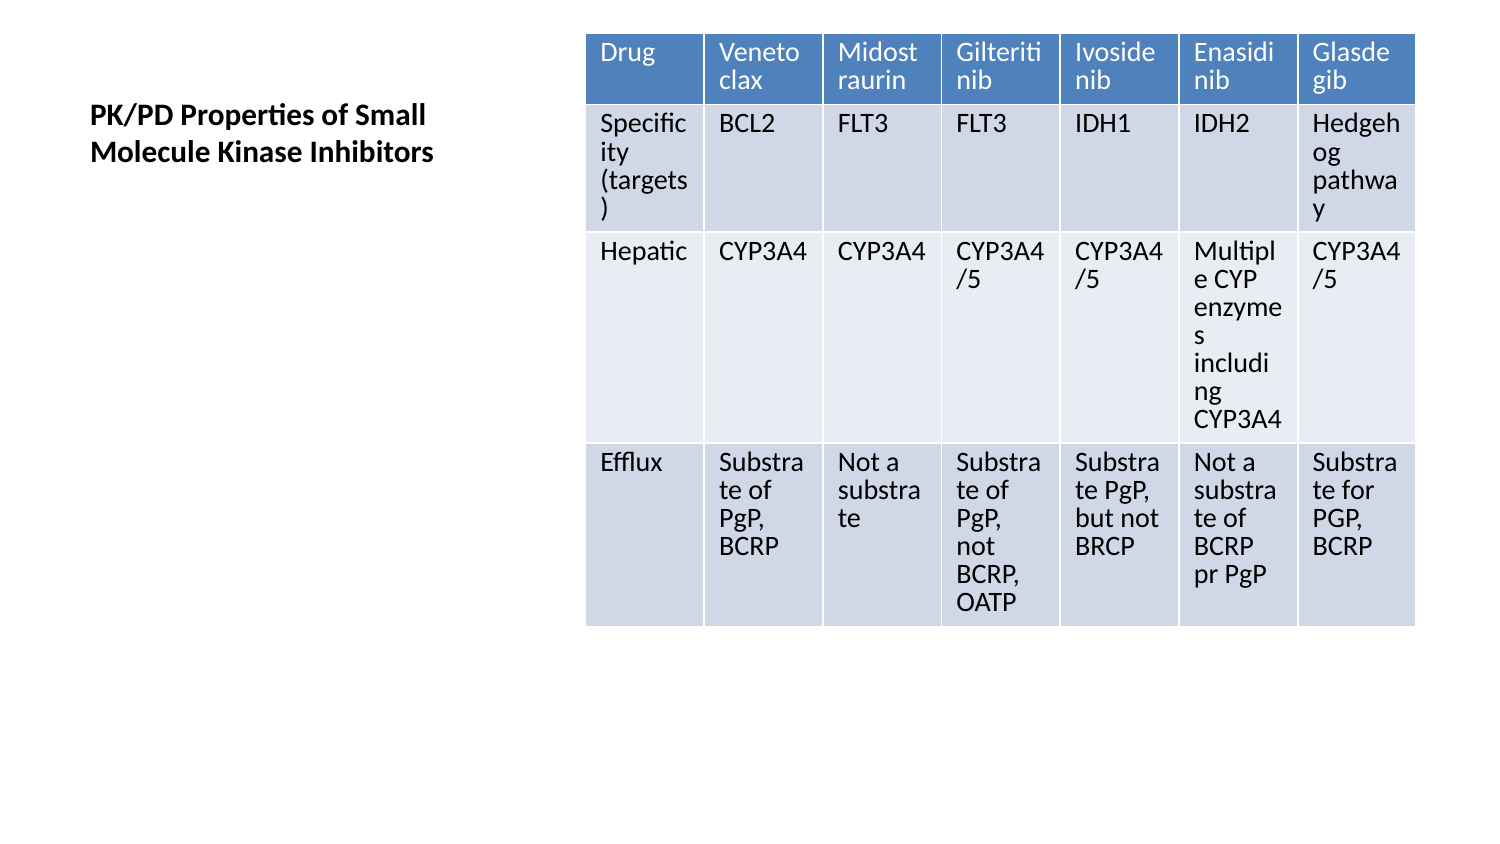

| Drug | Venetoclax | Midostraurin | Gilteritinib | Ivosidenib | Enasidinib | Glasdegib |
| --- | --- | --- | --- | --- | --- | --- |
| Specificity (targets) | BCL2 | FLT3 | FLT3 | IDH1 | IDH2 | Hedgehog pathway |
| Hepatic | CYP3A4 | CYP3A4 | CYP3A4/5 | CYP3A4/5 | Multiple CYP enzymes including CYP3A4 | CYP3A4/5 |
| Efflux | Substrate of PgP, BCRP | Not a substrate | Substrate of PgP, not BCRP, OATP | Substrate PgP, but not BRCP | Not a substrate of BCRP pr PgP | Substrate for PGP, BCRP |
# PK/PD Properties of Small Molecule Kinase Inhibitors